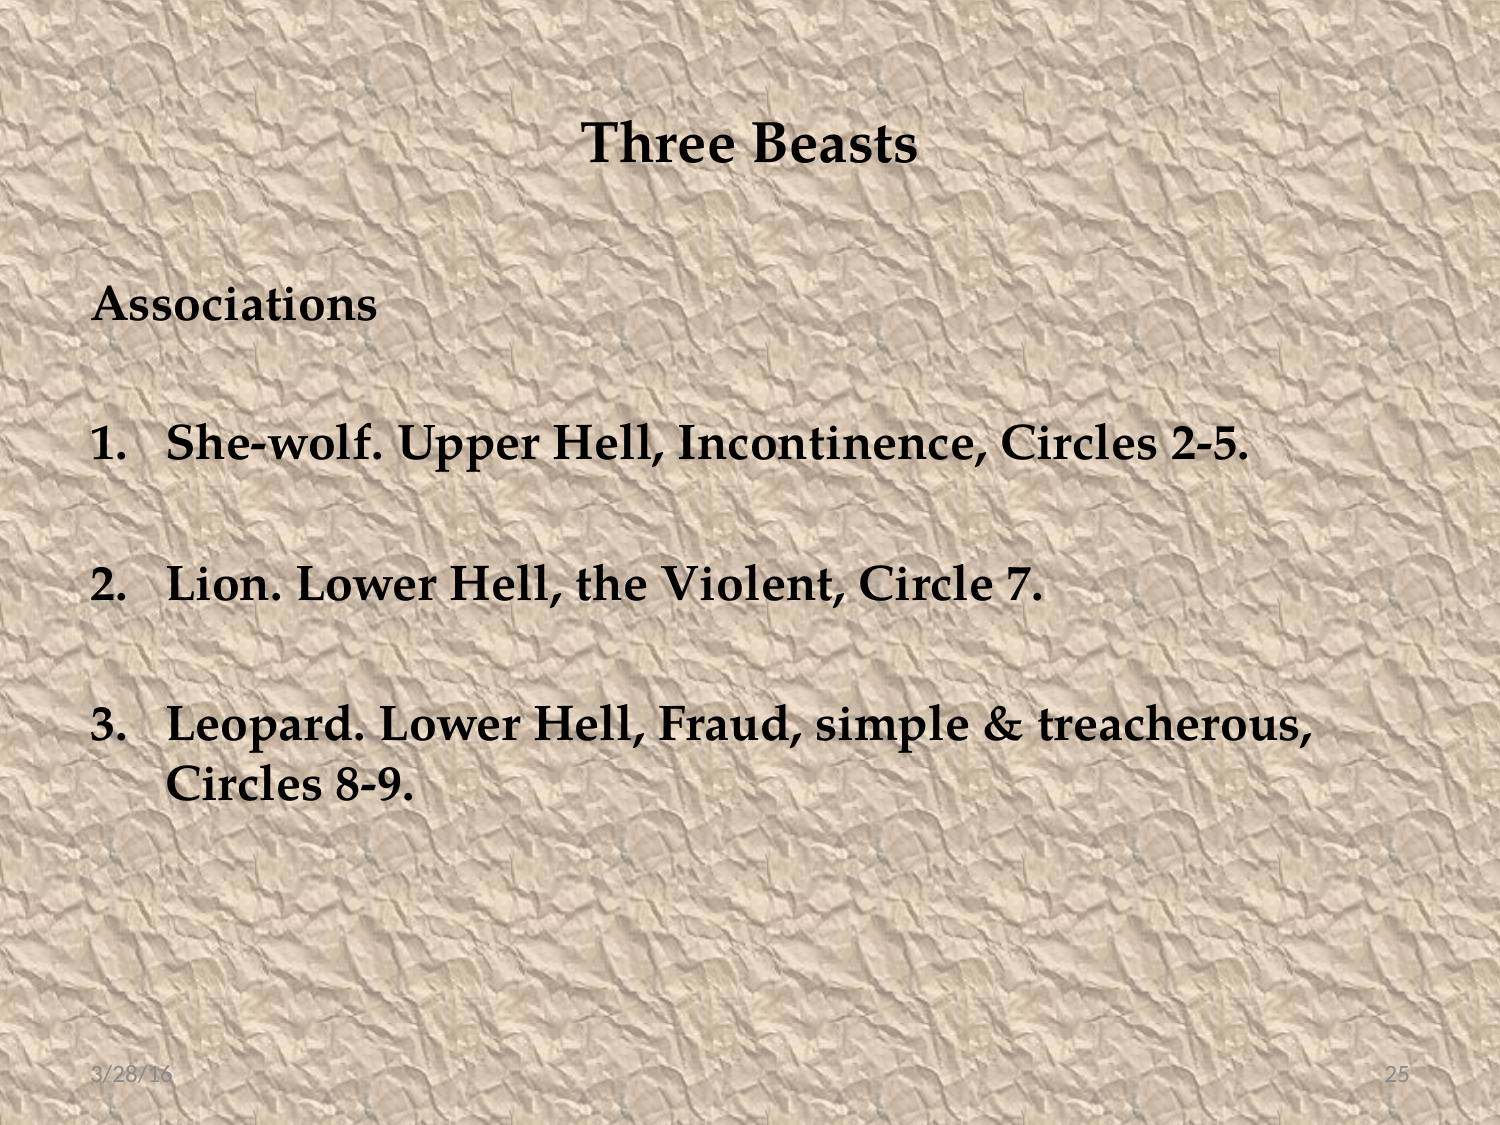

# Three Beasts
Associations

She-wolf. Upper Hell, Incontinence, Circles 2-5.

Lion. Lower Hell, the Violent, Circle 7.

Leopard. Lower Hell, Fraud, simple & treacherous, Circles 8-9.
3/28/16
25